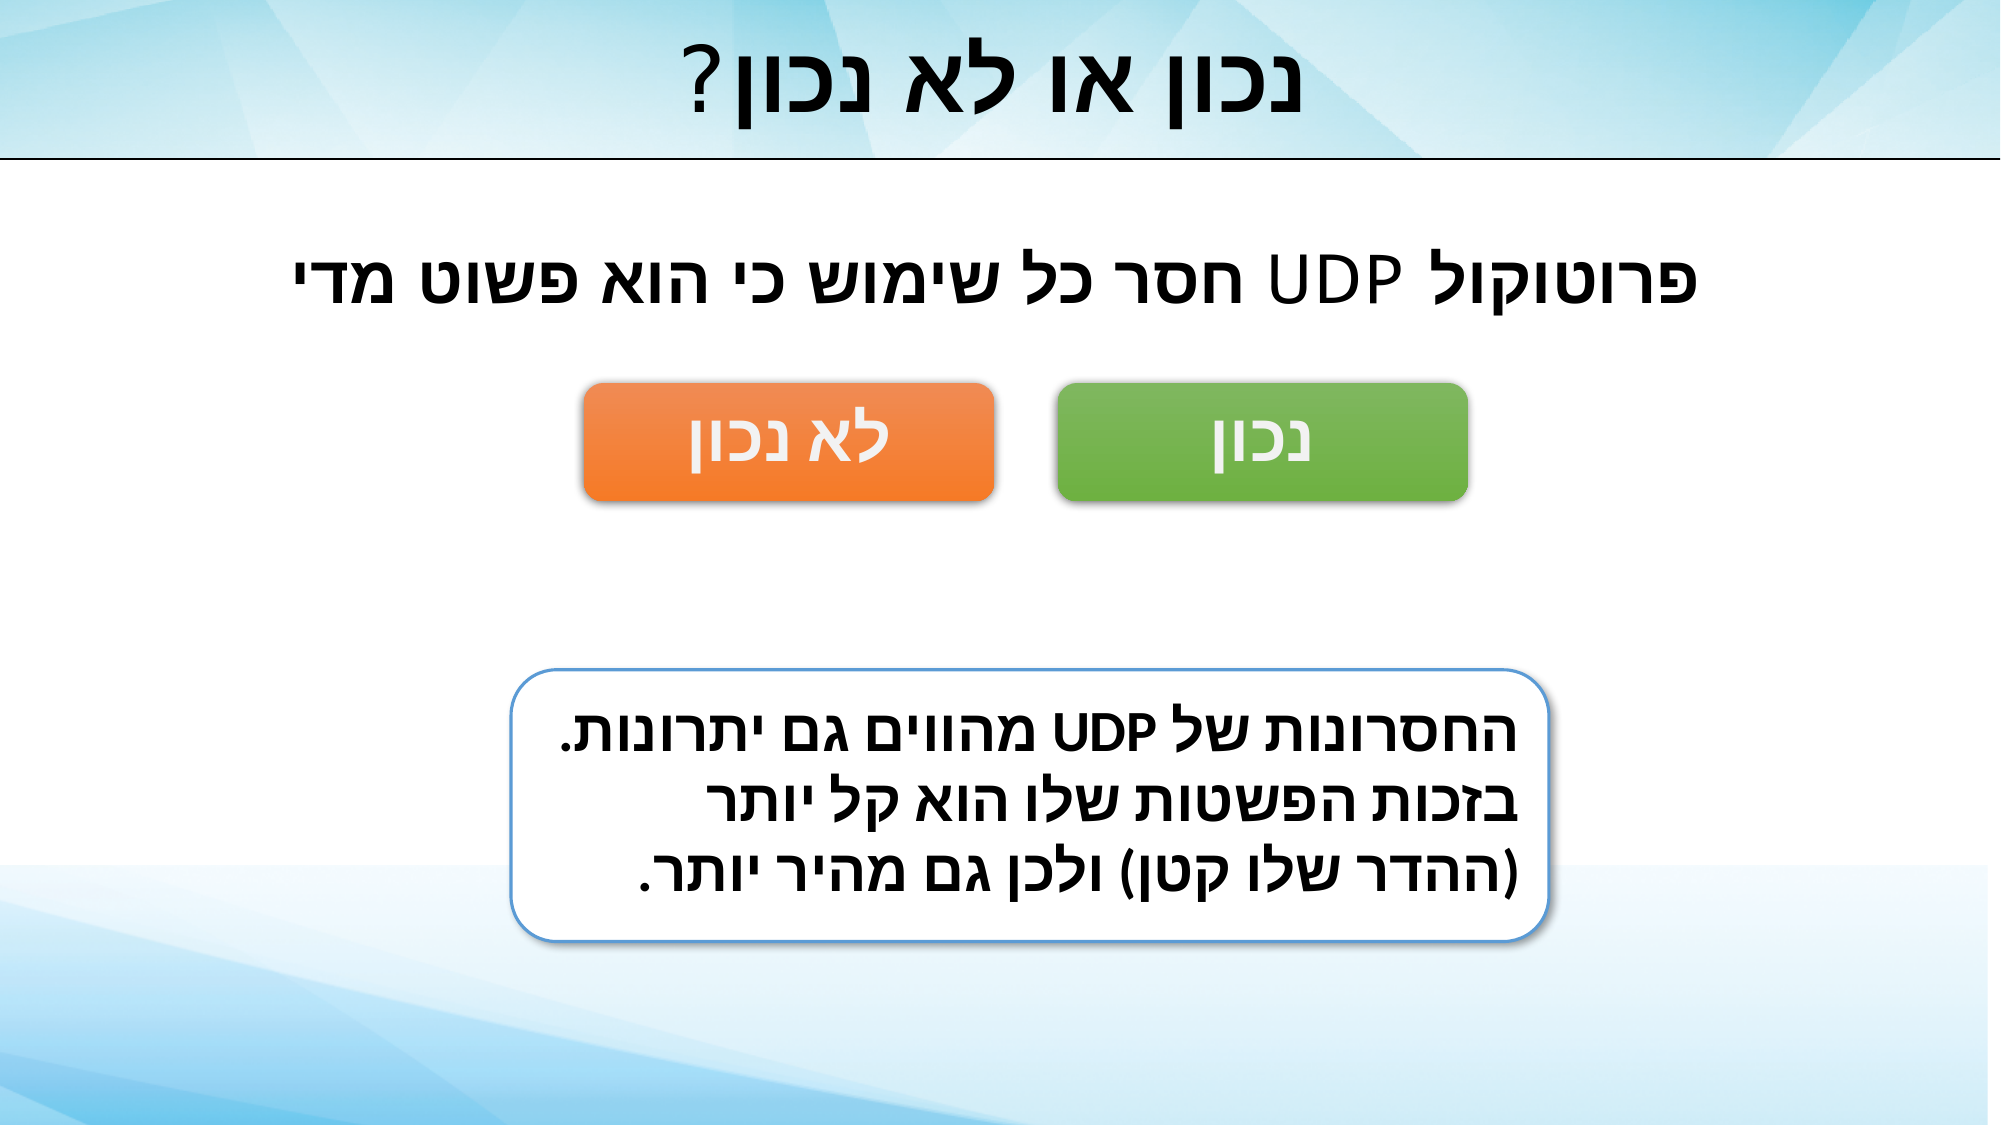

# נכון או לא נכון?
פרוטוקול UDP חסר כל שימוש כי הוא פשוט מדי
לא נכון
נכון
החסרונות של UDP מהווים גם יתרונות. בזכות הפשטות שלו הוא קל יותר (ההדר שלו קטן) ולכן גם מהיר יותר.